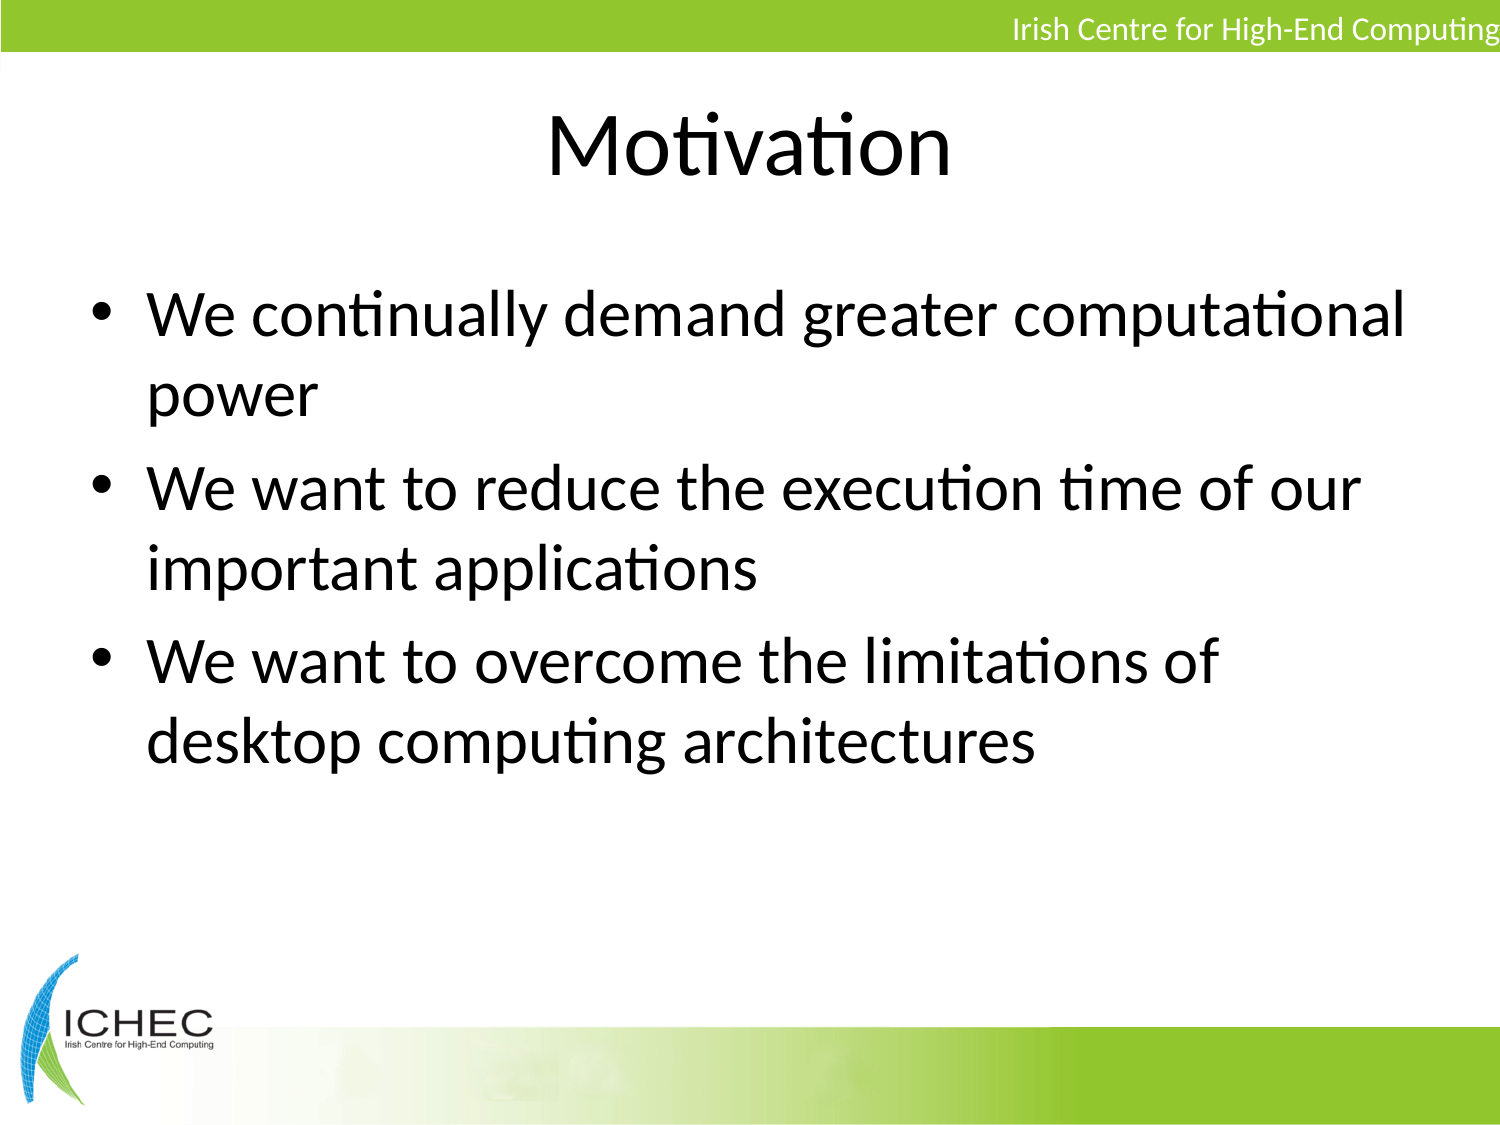

# Motivation
We continually demand greater computational power
We want to reduce the execution time of our important applications
We want to overcome the limitations of desktop computing architectures